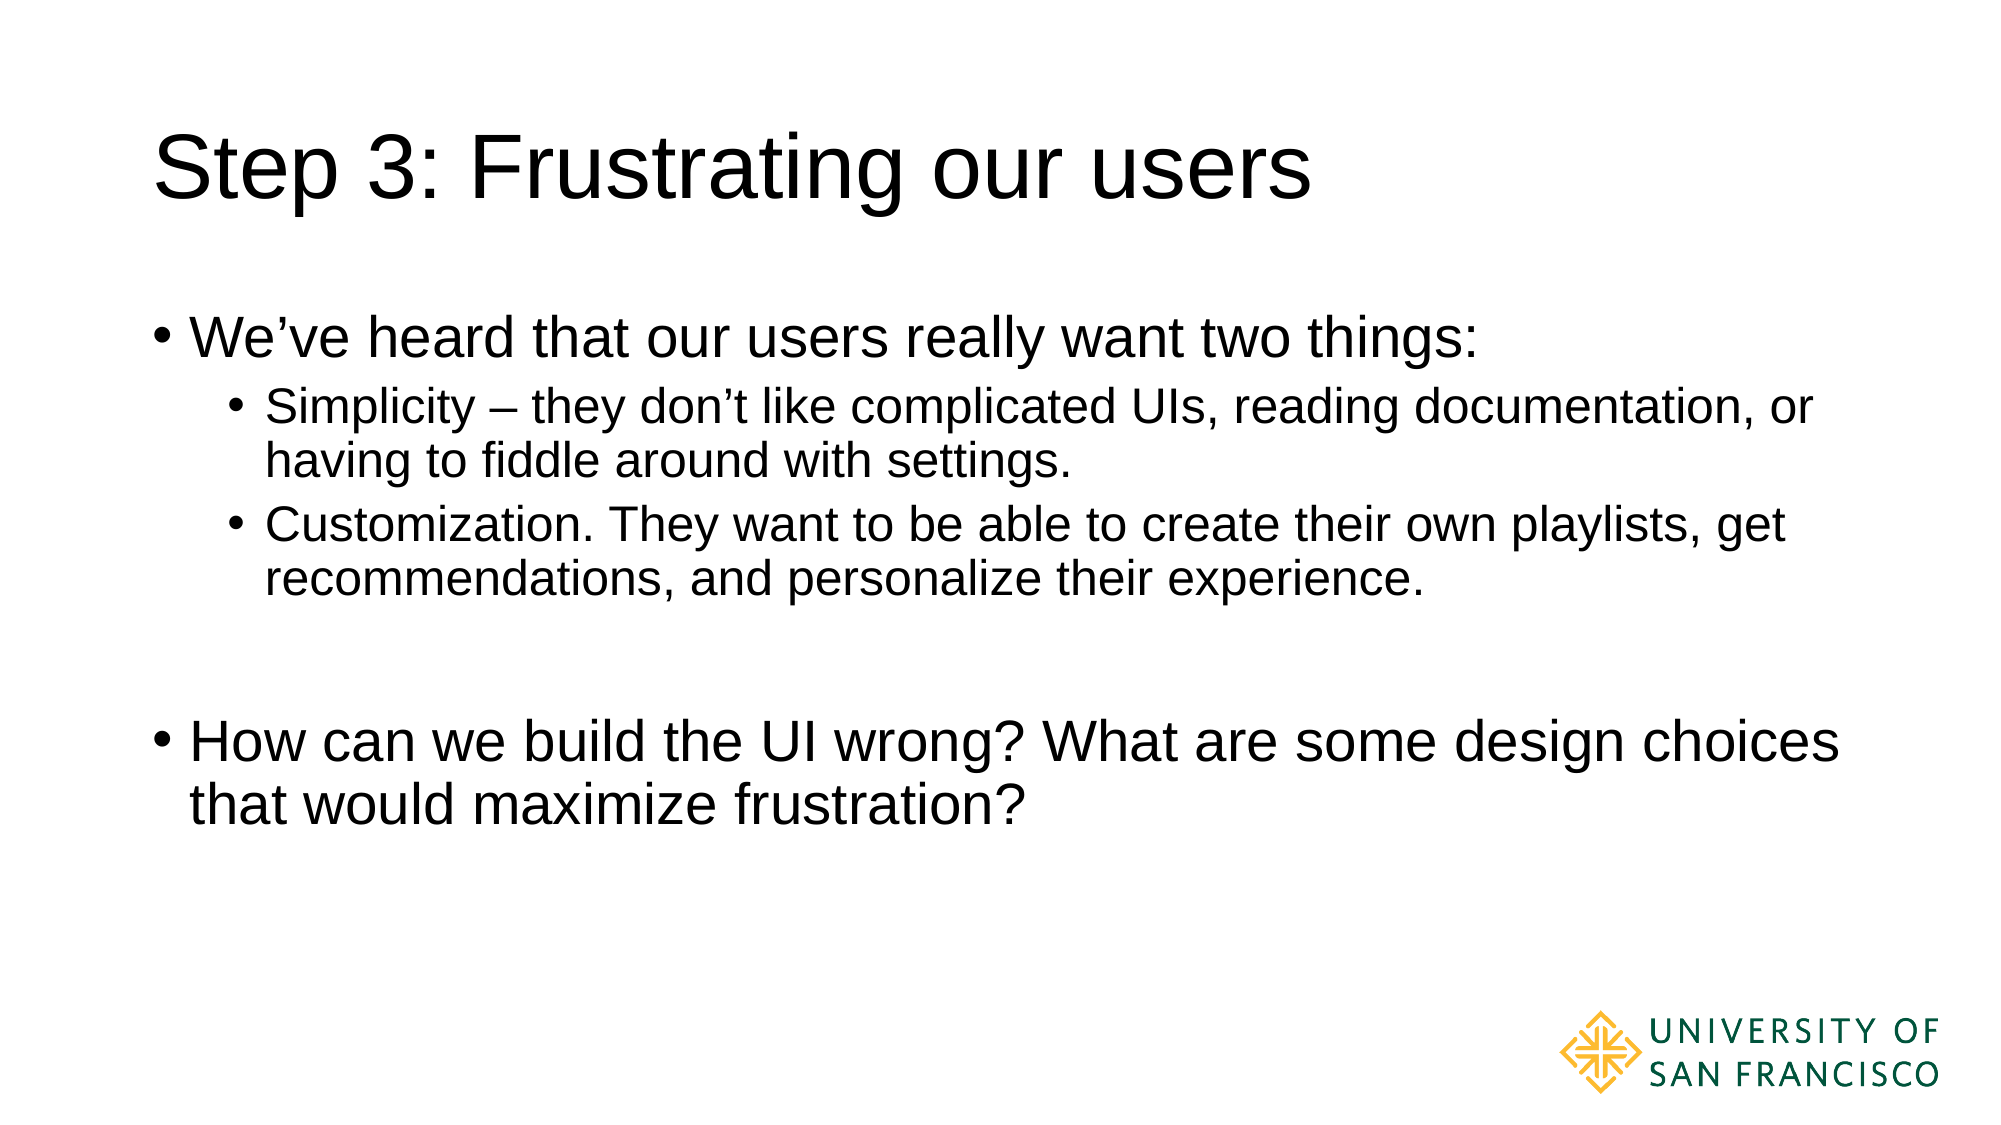

# Step 3: Frustrating our users
We’ve heard that our users really want two things:
Simplicity – they don’t like complicated UIs, reading documentation, or having to fiddle around with settings.
Customization. They want to be able to create their own playlists, get recommendations, and personalize their experience.

How can we build the UI wrong? What are some design choices that would maximize frustration?